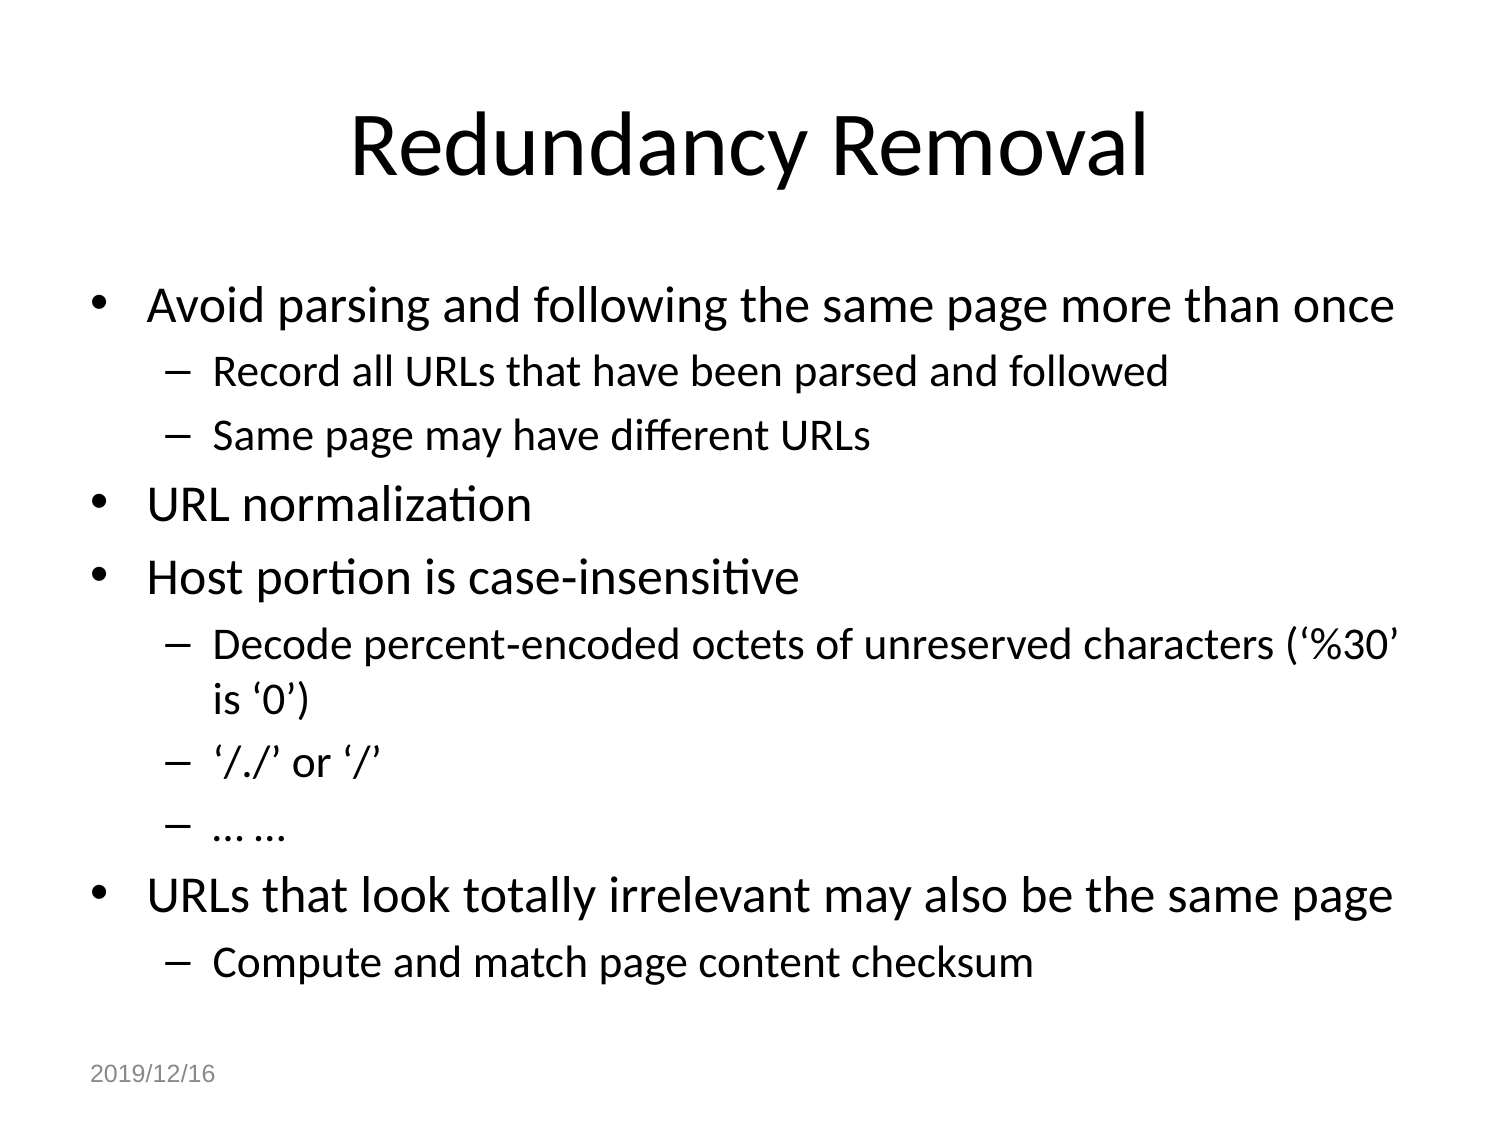

# Redundancy Removal
Avoid parsing and following the same page more than once
Record all URLs that have been parsed and followed
Same page may have different URLs
URL normalization
Host portion is case‐insensitive
Decode percent‐encoded octets of unreserved characters (‘%30’ is ‘0’)
‘/./’ or ‘/’
… …
URLs that look totally irrelevant may also be the same page
Compute and match page content checksum
2019/12/16